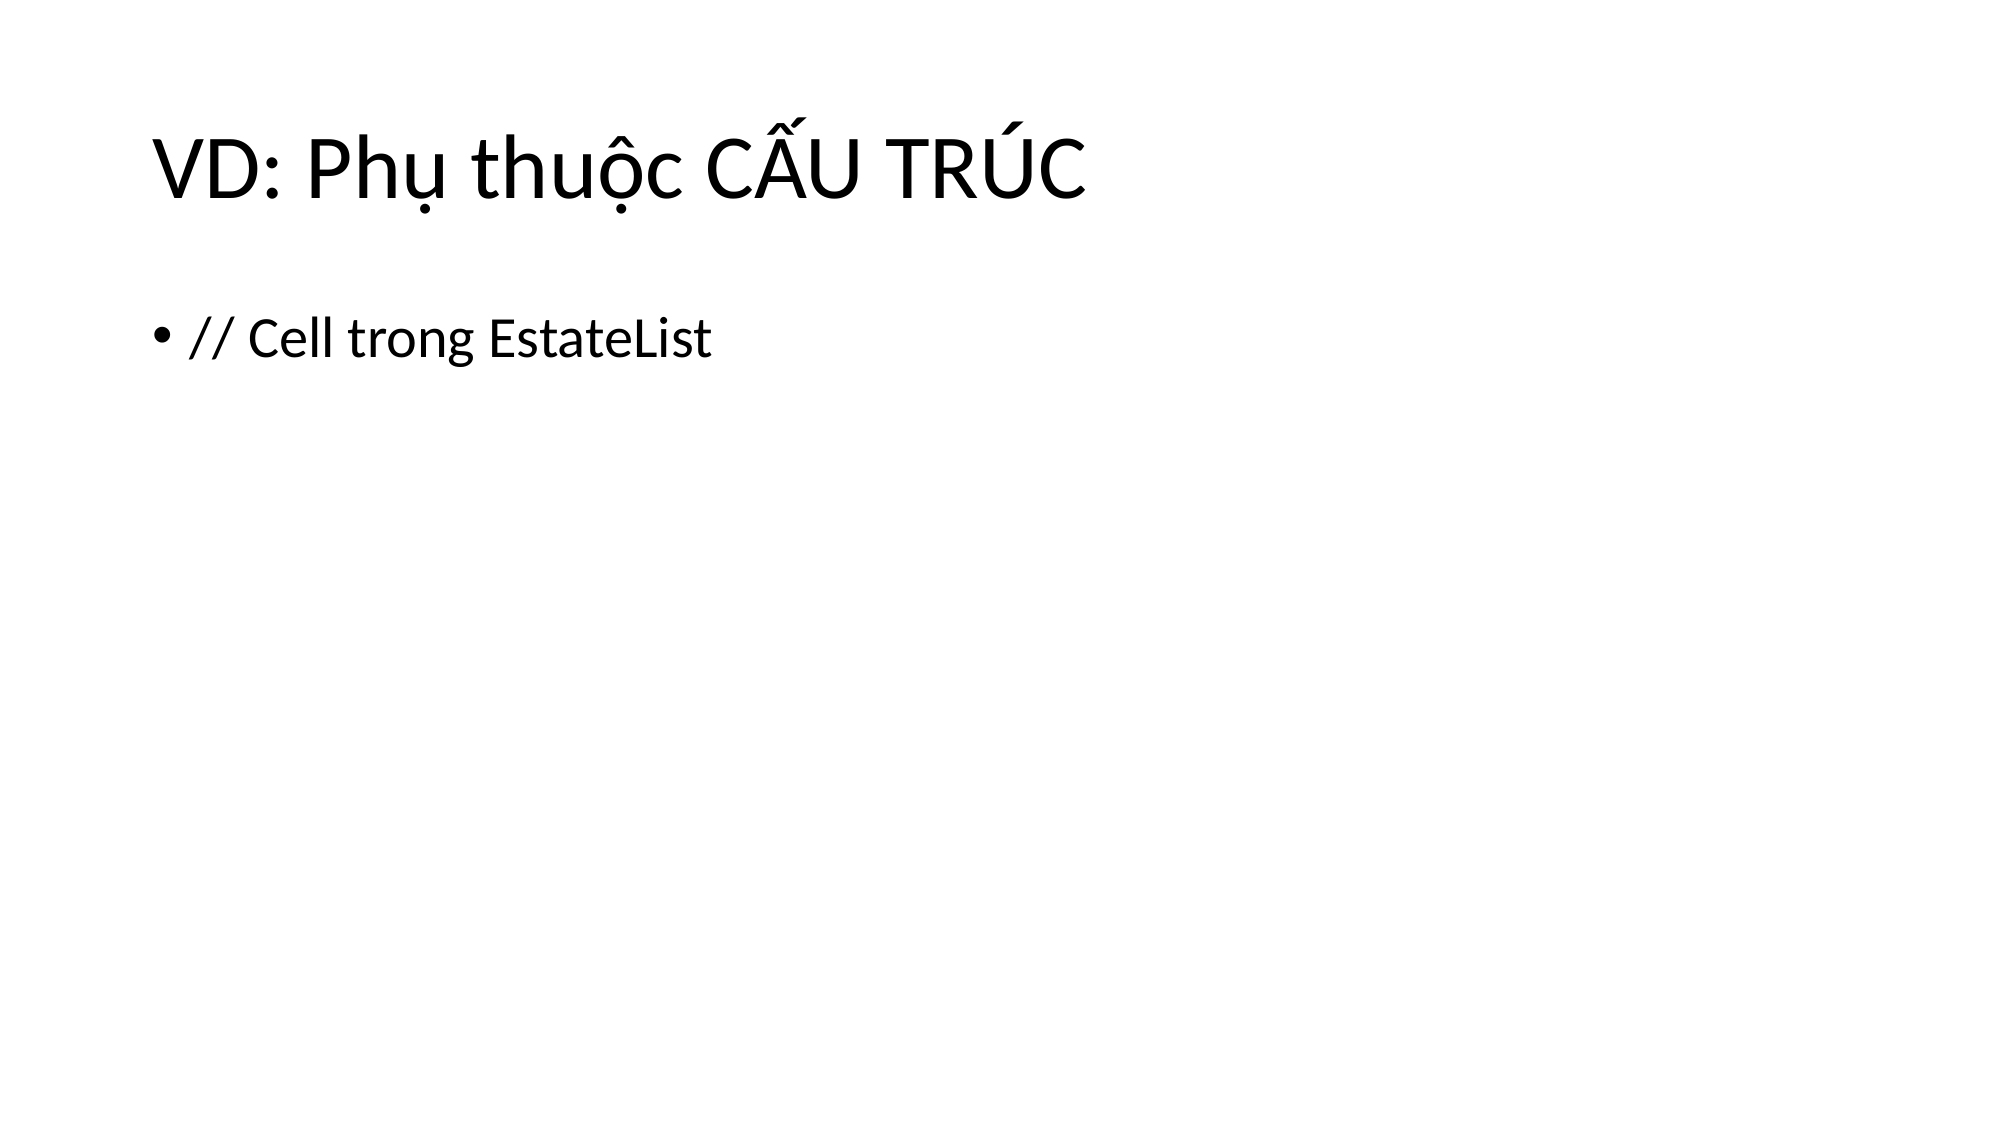

# VD: Phụ thuộc CẤU TRÚC
// Cell trong EstateList